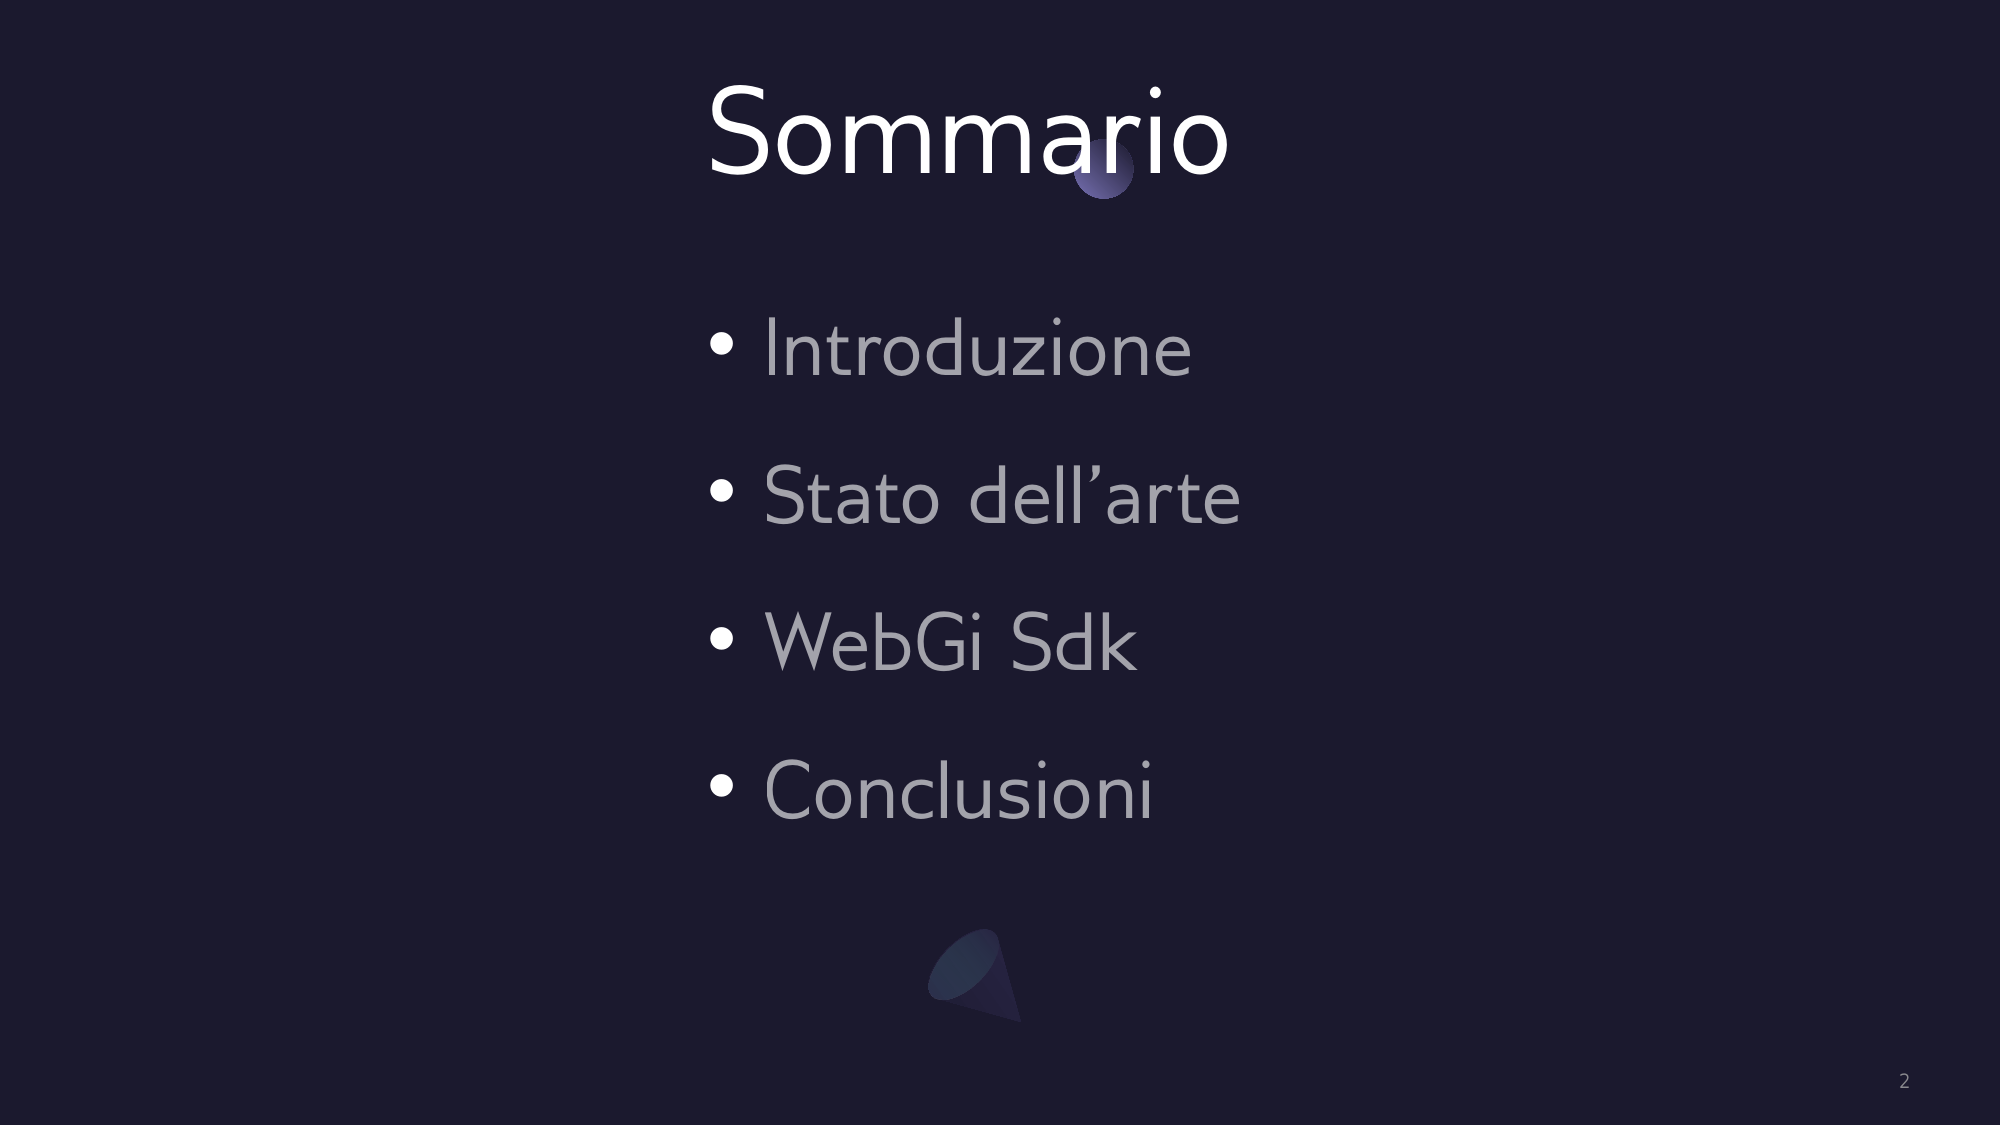

# Sommario
Introduzione
Stato dell’arte
WebGi Sdk
Conclusioni

2